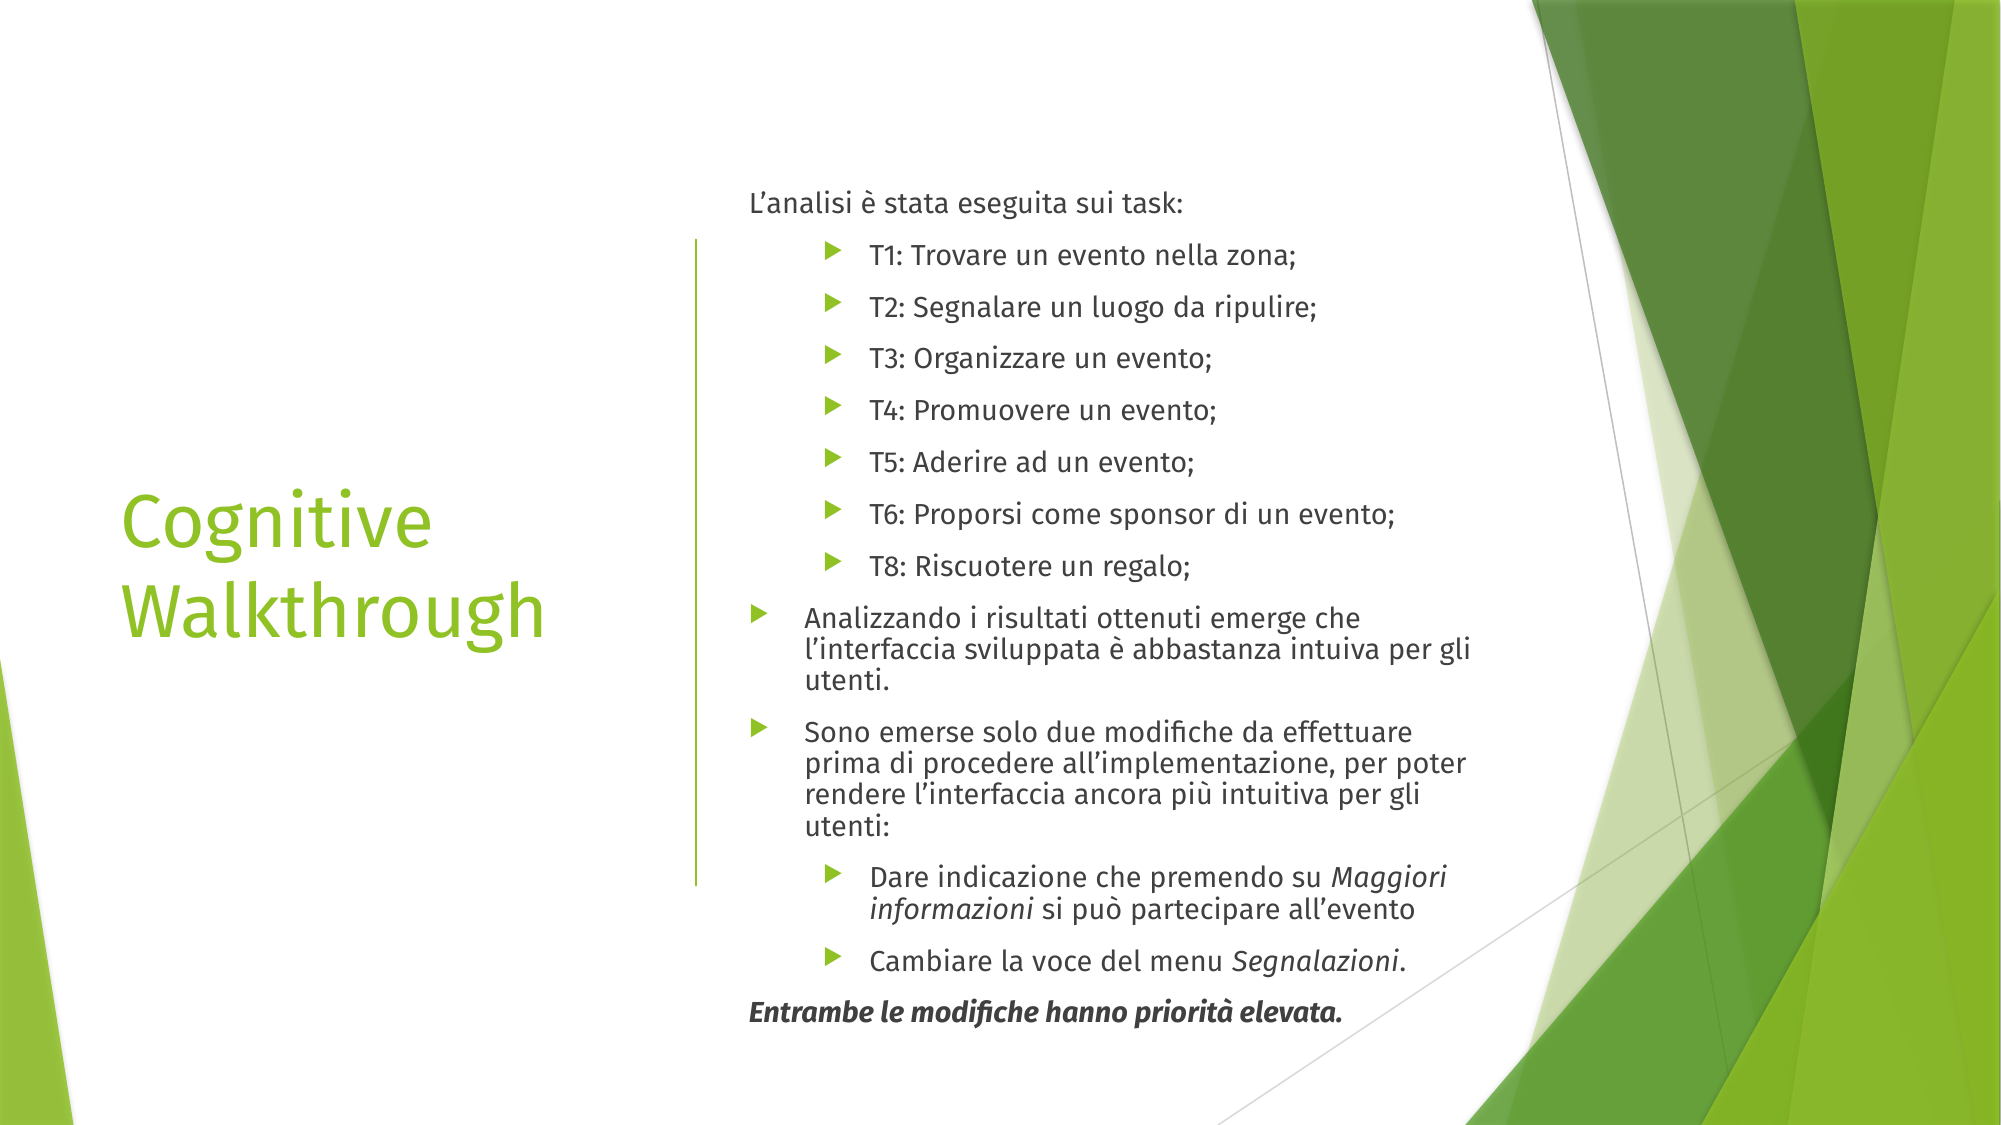

# Cognitive Walkthrough
L’analisi è stata eseguita sui task:
T1: Trovare un evento nella zona;
T2: Segnalare un luogo da ripulire;
T3: Organizzare un evento;
T4: Promuovere un evento;
T5: Aderire ad un evento;
T6: Proporsi come sponsor di un evento;
T8: Riscuotere un regalo;
Analizzando i risultati ottenuti emerge che l’interfaccia sviluppata è abbastanza intuiva per gli utenti.
Sono emerse solo due modifiche da effettuare prima di procedere all’implementazione, per poter rendere l’interfaccia ancora più intuitiva per gli utenti:
Dare indicazione che premendo su Maggiori informazioni si può partecipare all’evento
Cambiare la voce del menu Segnalazioni.
Entrambe le modifiche hanno priorità elevata.